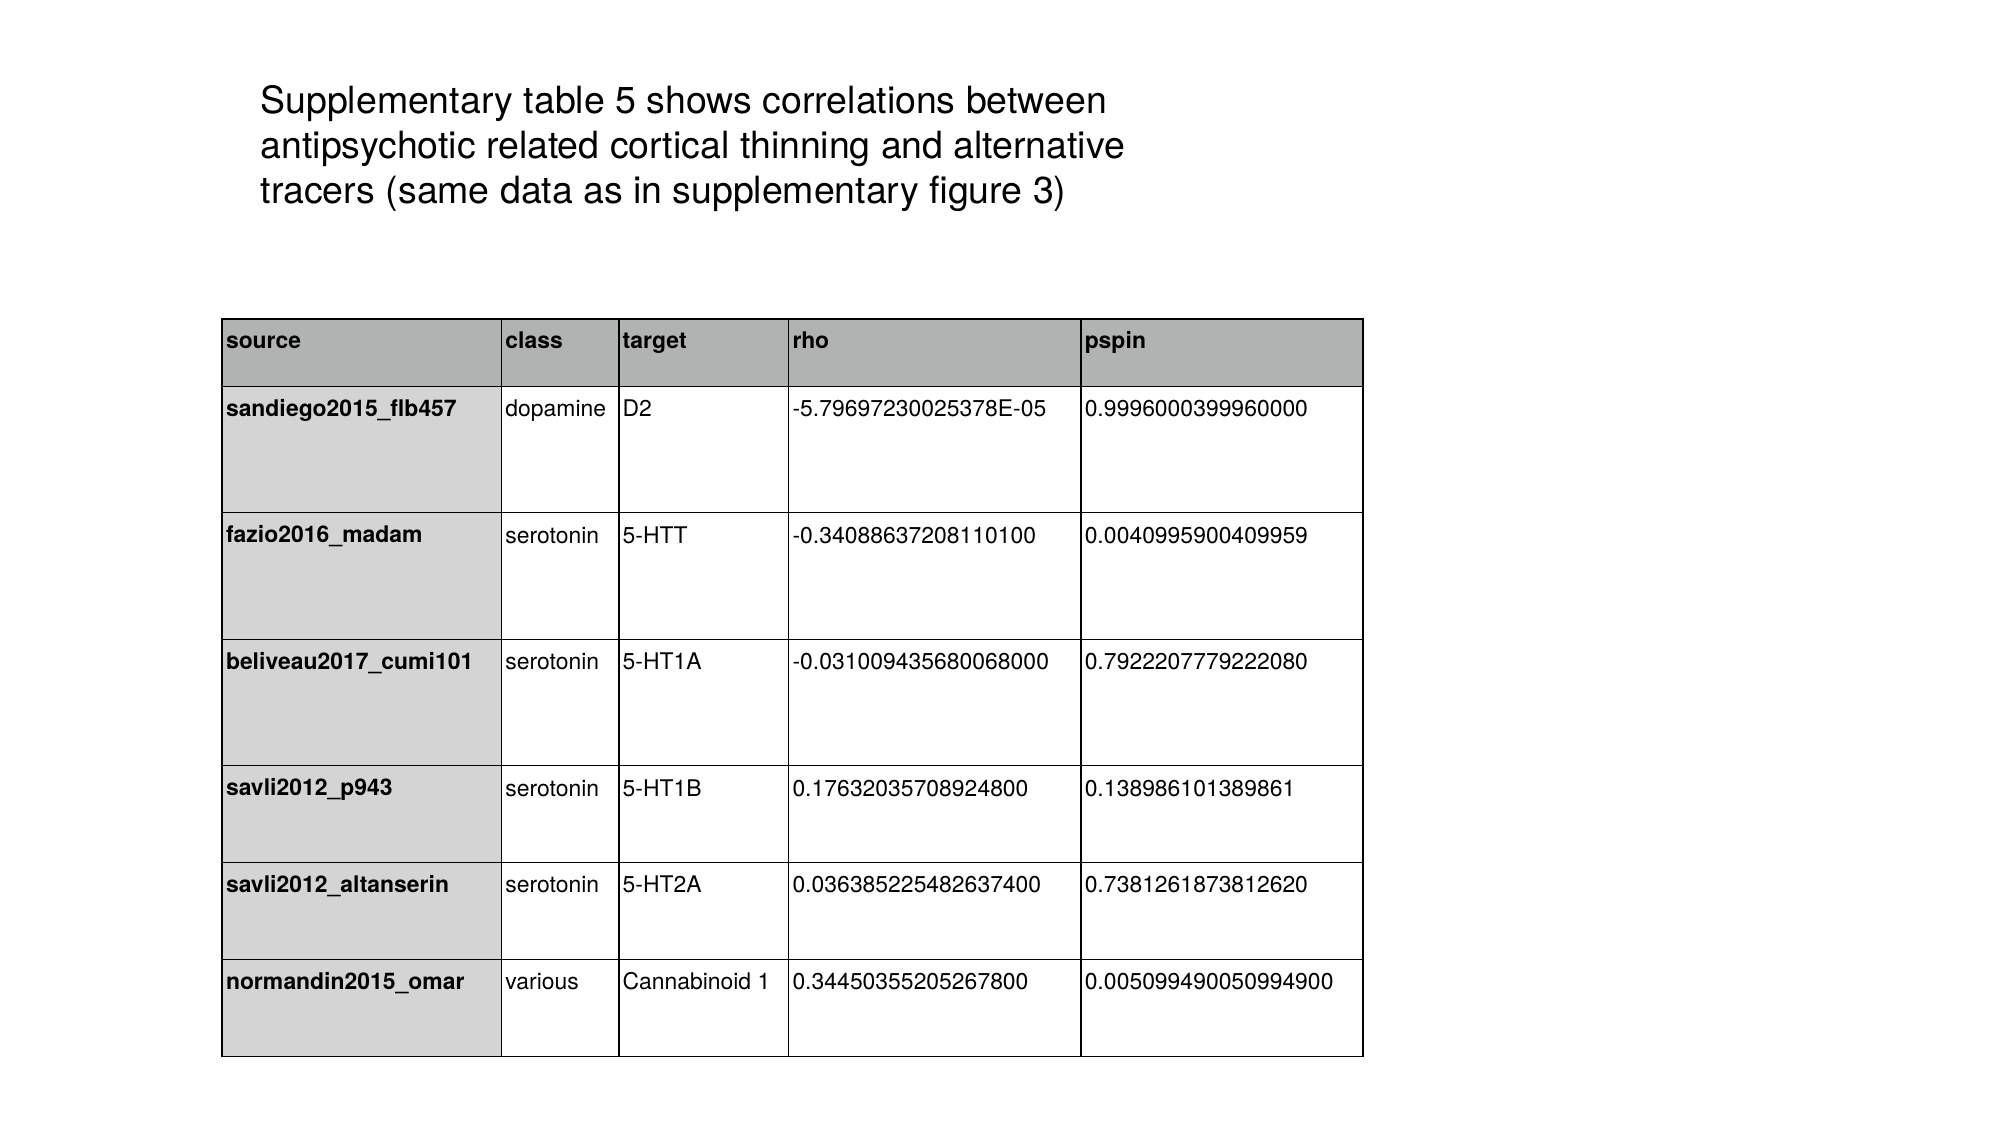

Supplementary table 5 shows correlations between antipsychotic related cortical thinning and alternative tracers (same data as in supplementary figure 3)
| source | class | target | rho | pspin |
| --- | --- | --- | --- | --- |
| sandiego2015\_flb457 | dopamine | D2 | -5.79697230025378E-05 | 0.9996000399960000 |
| fazio2016\_madam | serotonin | 5-HTT | -0.34088637208110100 | 0.0040995900409959 |
| beliveau2017\_cumi101 | serotonin | 5-HT1A | -0.031009435680068000 | 0.7922207779222080 |
| savli2012\_p943 | serotonin | 5-HT1B | 0.17632035708924800 | 0.138986101389861 |
| savli2012\_altanserin | serotonin | 5-HT2A | 0.036385225482637400 | 0.7381261873812620 |
| normandin2015\_omar | various | Cannabinoid 1 | 0.34450355205267800 | 0.005099490050994900 |